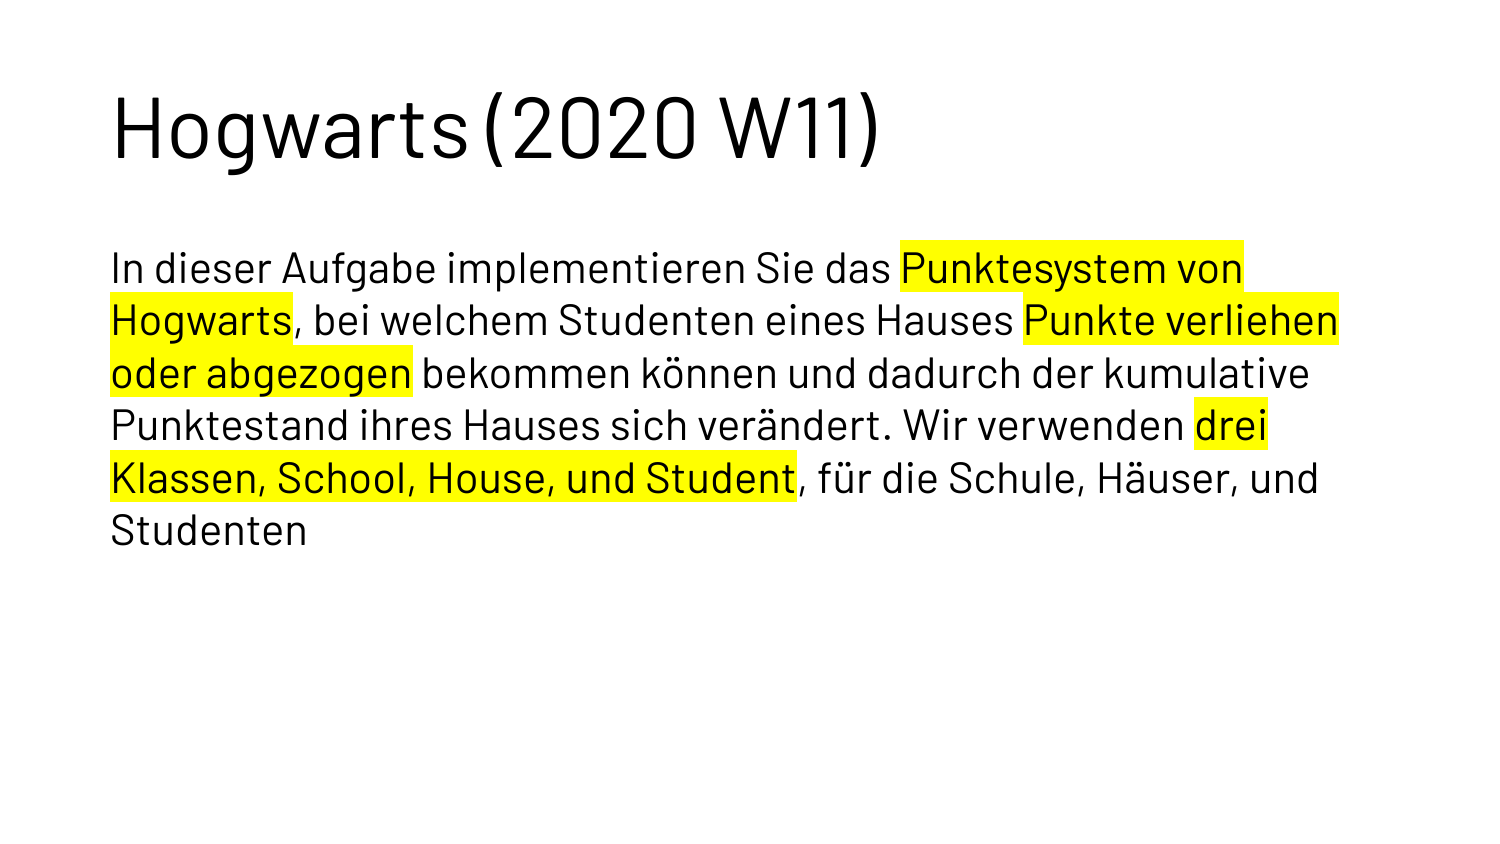

# Hogwarts (2020 W11)
In dieser Aufgabe implementieren Sie das Punktesystem von Hogwarts, bei welchem Studenten eines Hauses Punkte verliehen oder abgezogen bekommen können und dadurch der kumulative Punktestand ihres Hauses sich verändert. Wir verwenden drei Klassen, School, House, und Student, für die Schule, Häuser, und Studenten